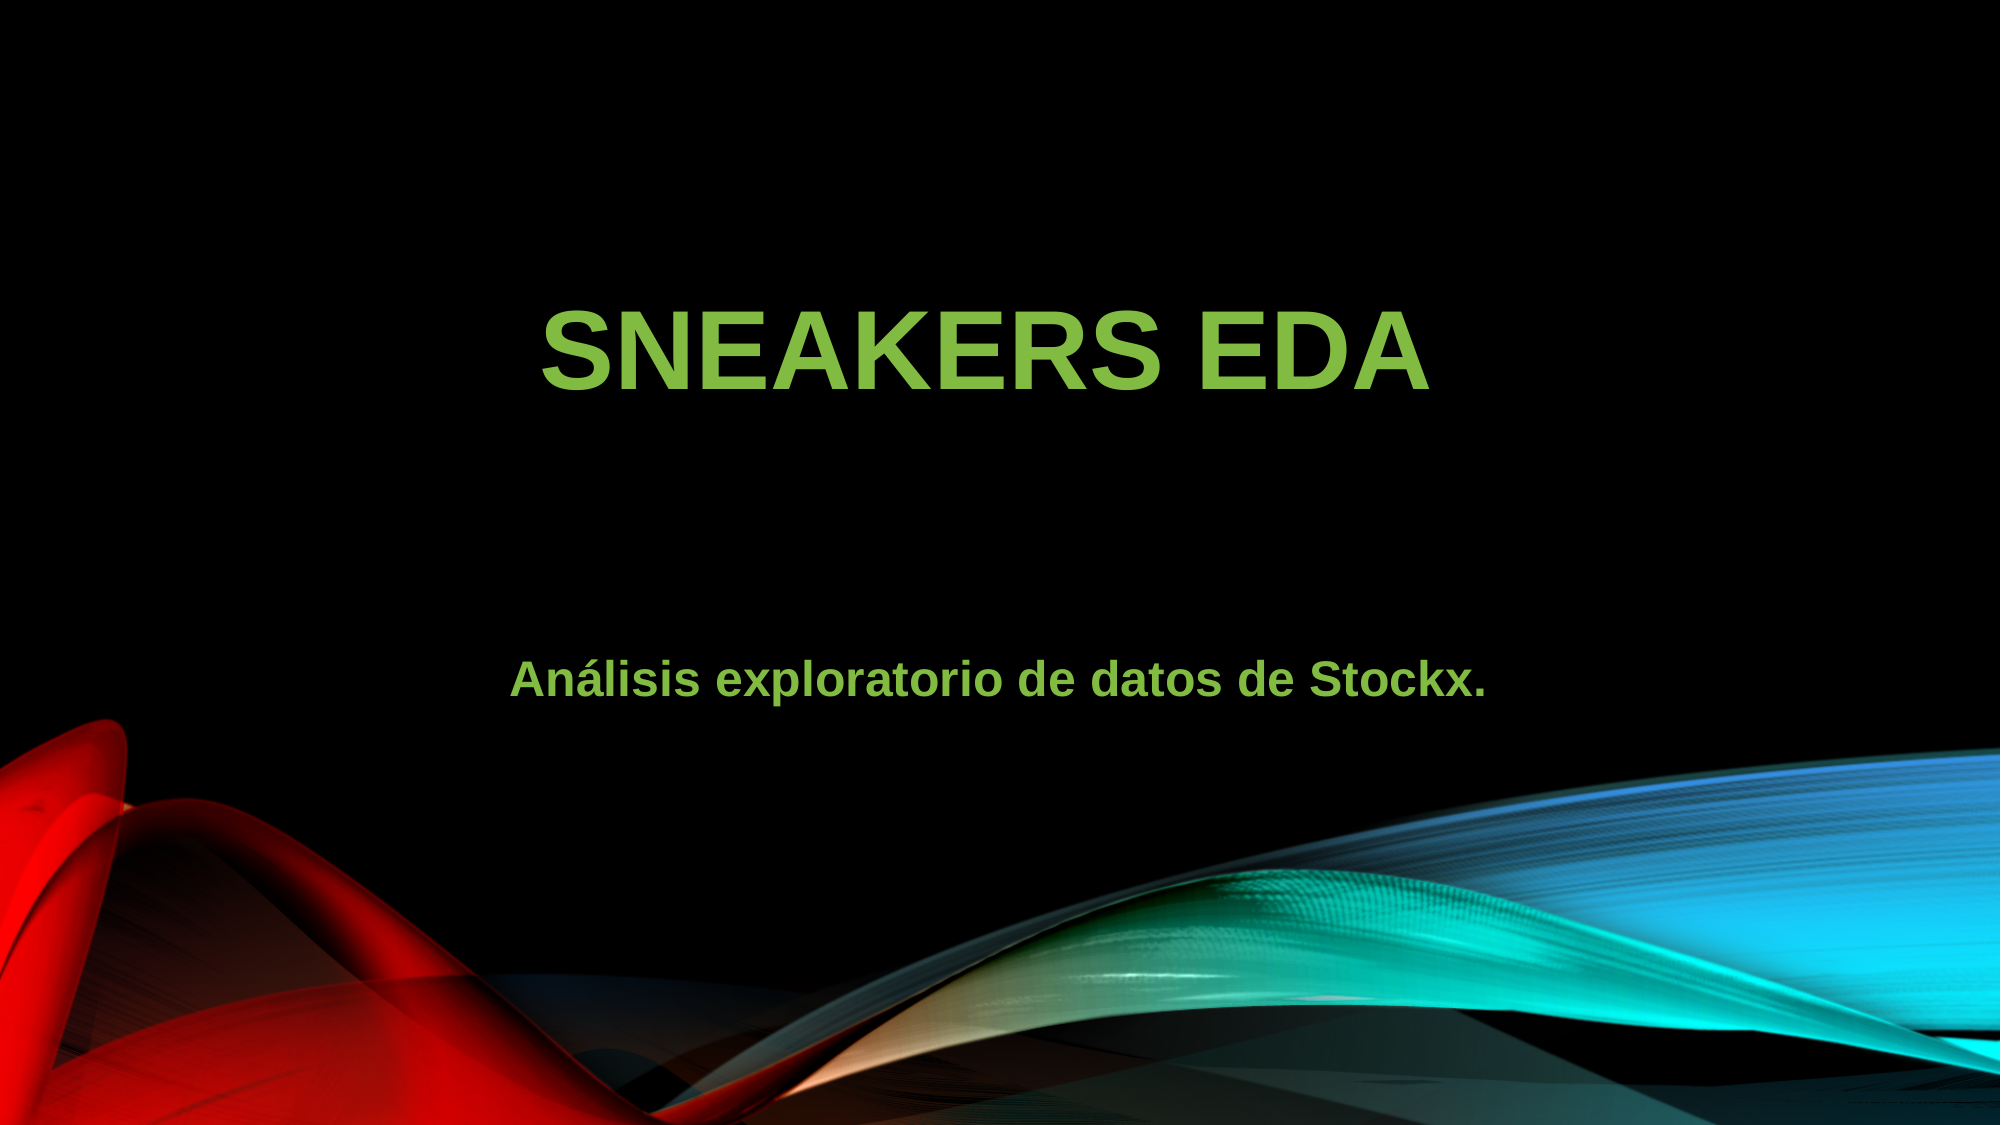

# Sneakers Eda
Análisis exploratorio de datos de Stockx.